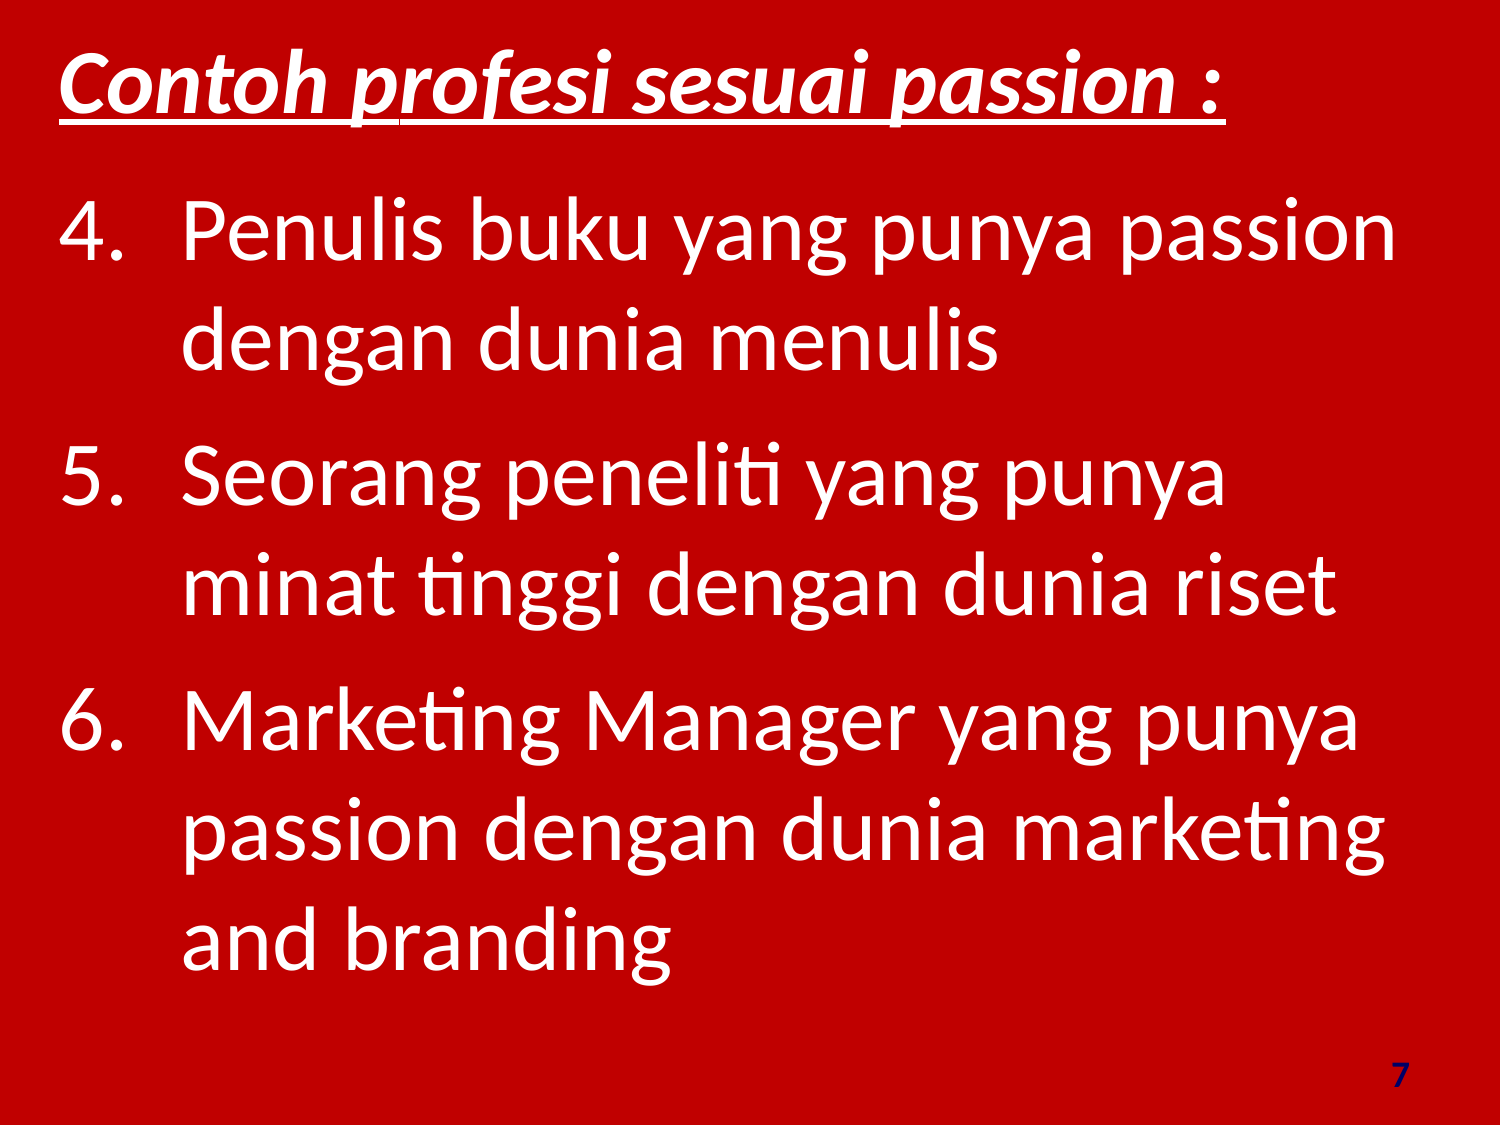

Contoh profesi sesuai passion :
Penulis buku yang punya passion dengan dunia menulis
Seorang peneliti yang punya minat tinggi dengan dunia riset
Marketing Manager yang punya passion dengan dunia marketing and branding
7